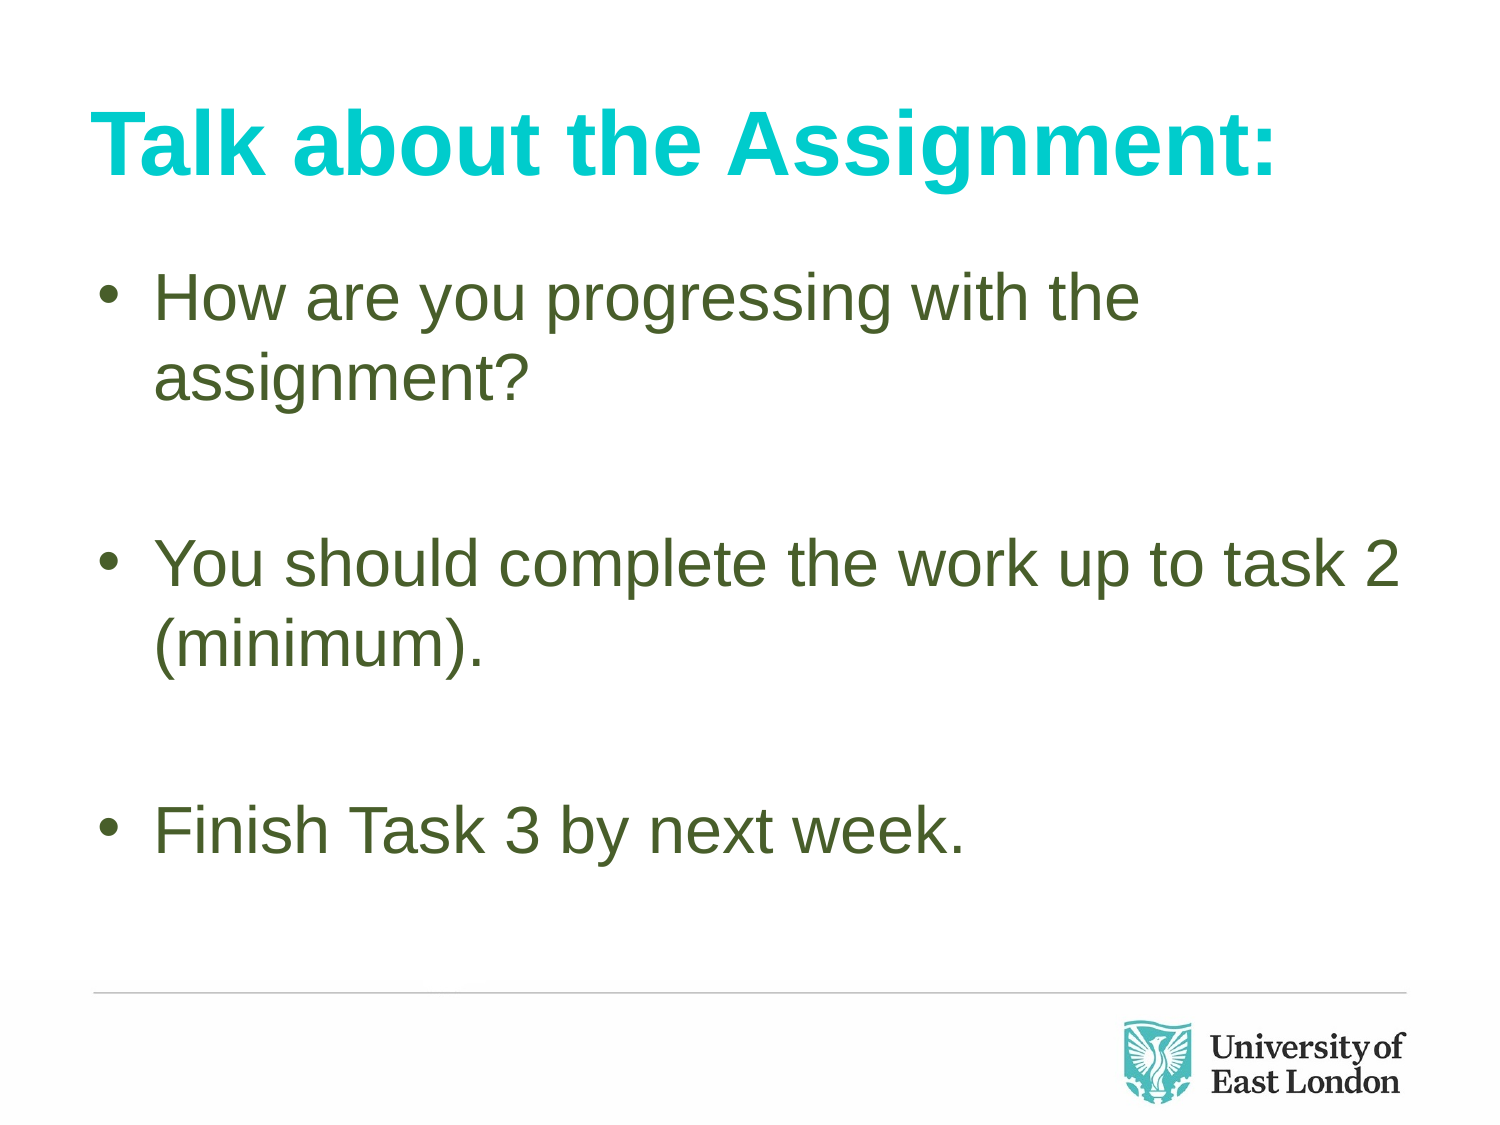

# Talk about the Assignment:
How are you progressing with the assignment?

You should complete the work up to task 2 (minimum).

Finish Task 3 by next week.